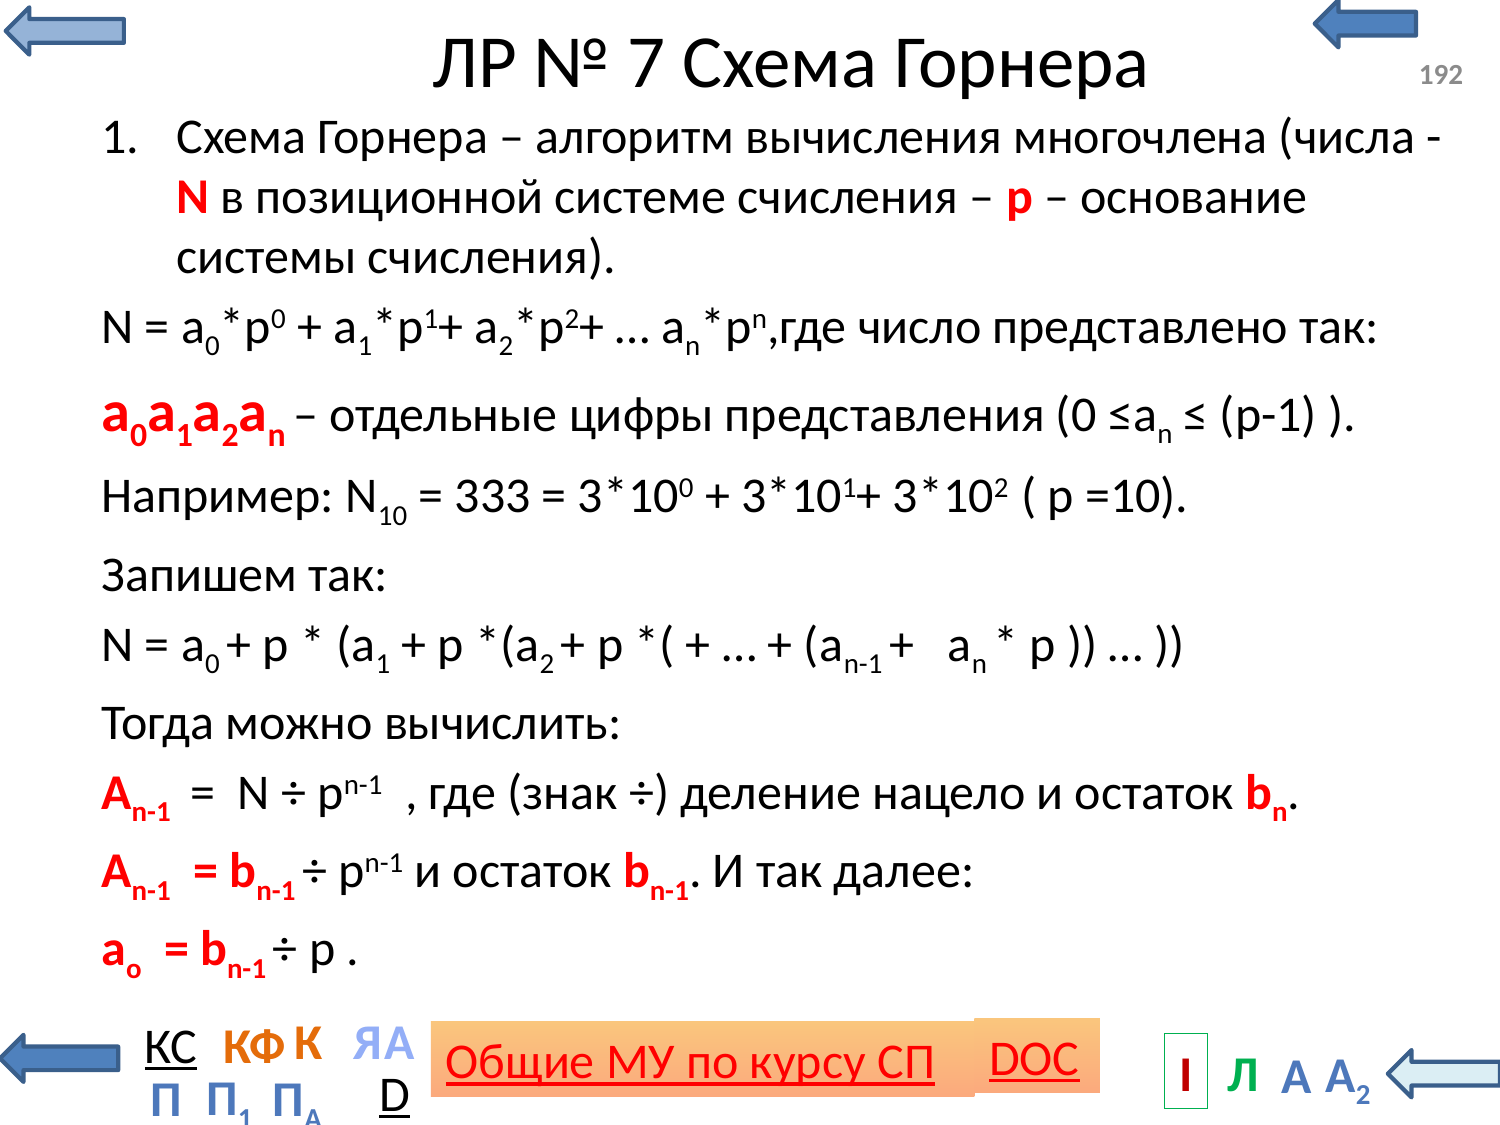

# ЛР № 7 Схема Горнера
192
Схема Горнера – алгоритм вычисления многочлена (числа - N в позиционной системе счисления – p – основание системы счисления).
N = a0*p0 + a1*p1+ a2*p2+ … an*pn,где число представлено так:
a0a1a2an – отдельные цифры представления (0 ≤an ≤ (p-1) ).
Например: N10 = 333 = 3*100 + 3*101+ 3*102  ( p =10).
Запишем так:
N = a0 + p * (a1 + p *(a2 + p *( + … + (an-1 +   an * p )) … ))
Тогда можно вычислить:
An-1   =  N ÷ pn-1  , где (знак ÷) деление нацело и остаток bn.
An-1  = bn-1 ÷ pn-1 и остаток bn-1. И так далее:
ao  = bn-1 ÷ p .